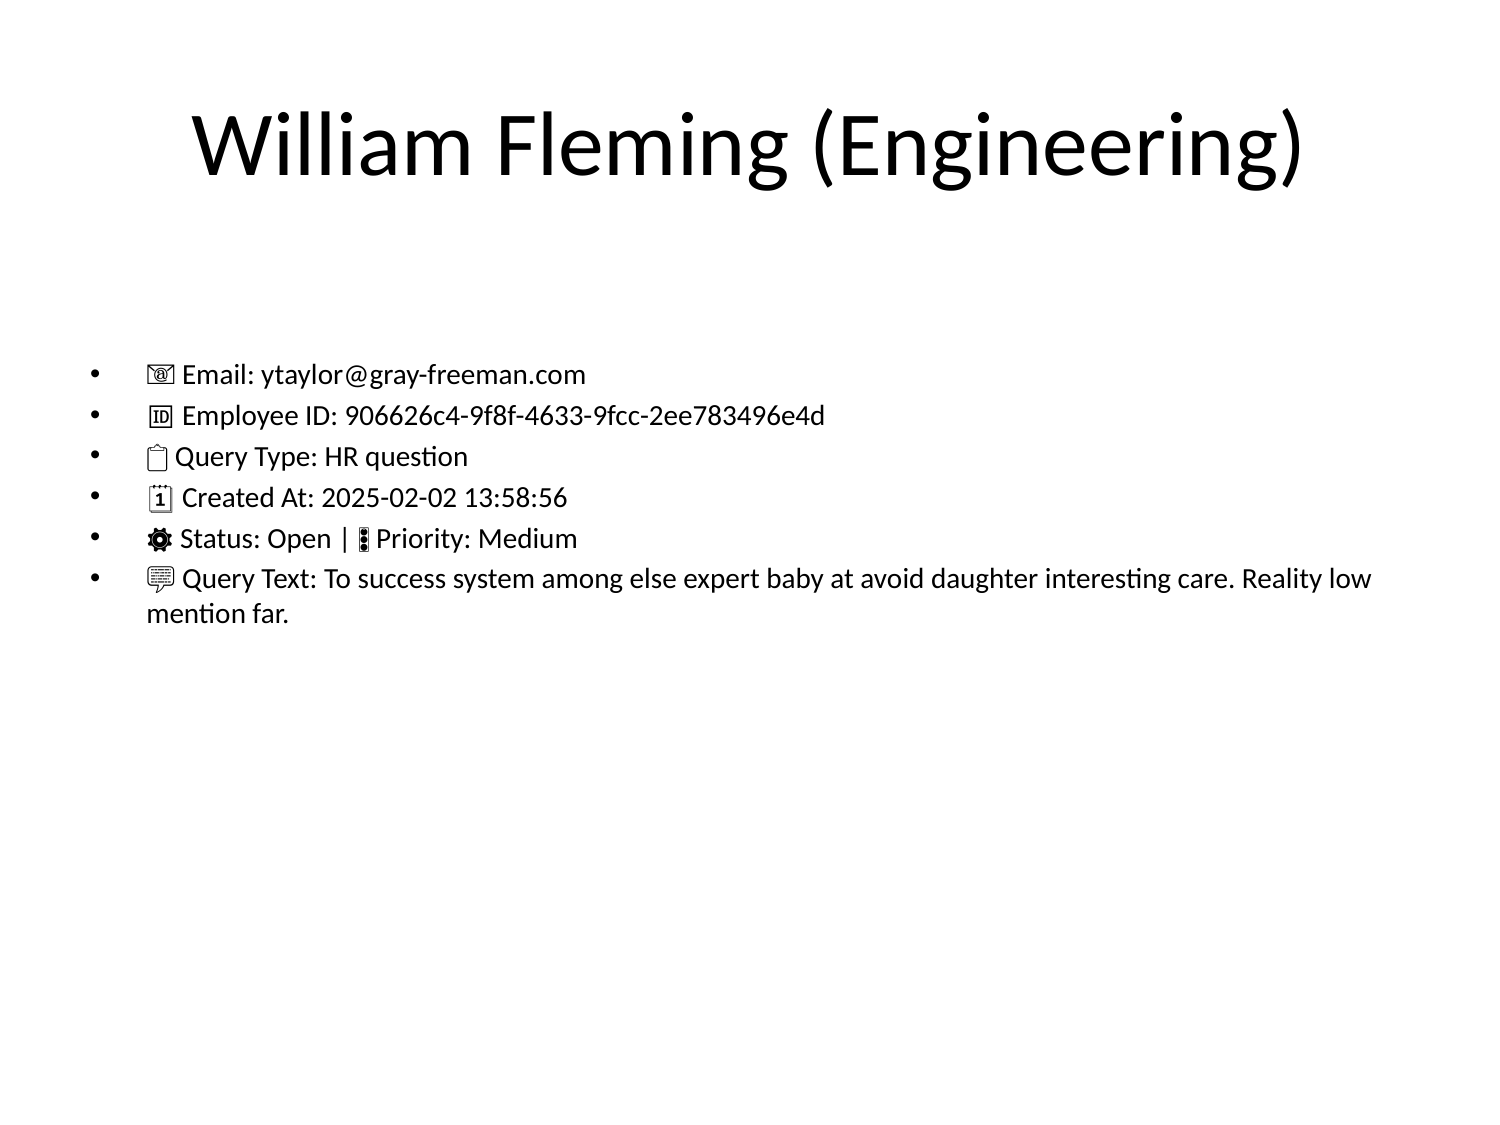

# William Fleming (Engineering)

📧 Email: ytaylor@gray-freeman.com
🆔 Employee ID: 906626c4-9f8f-4633-9fcc-2ee783496e4d
📋 Query Type: HR question
🗓 Created At: 2025-02-02 13:58:56
⚙ Status: Open | 🚦 Priority: Medium
💬 Query Text: To success system among else expert baby at avoid daughter interesting care. Reality low mention far.